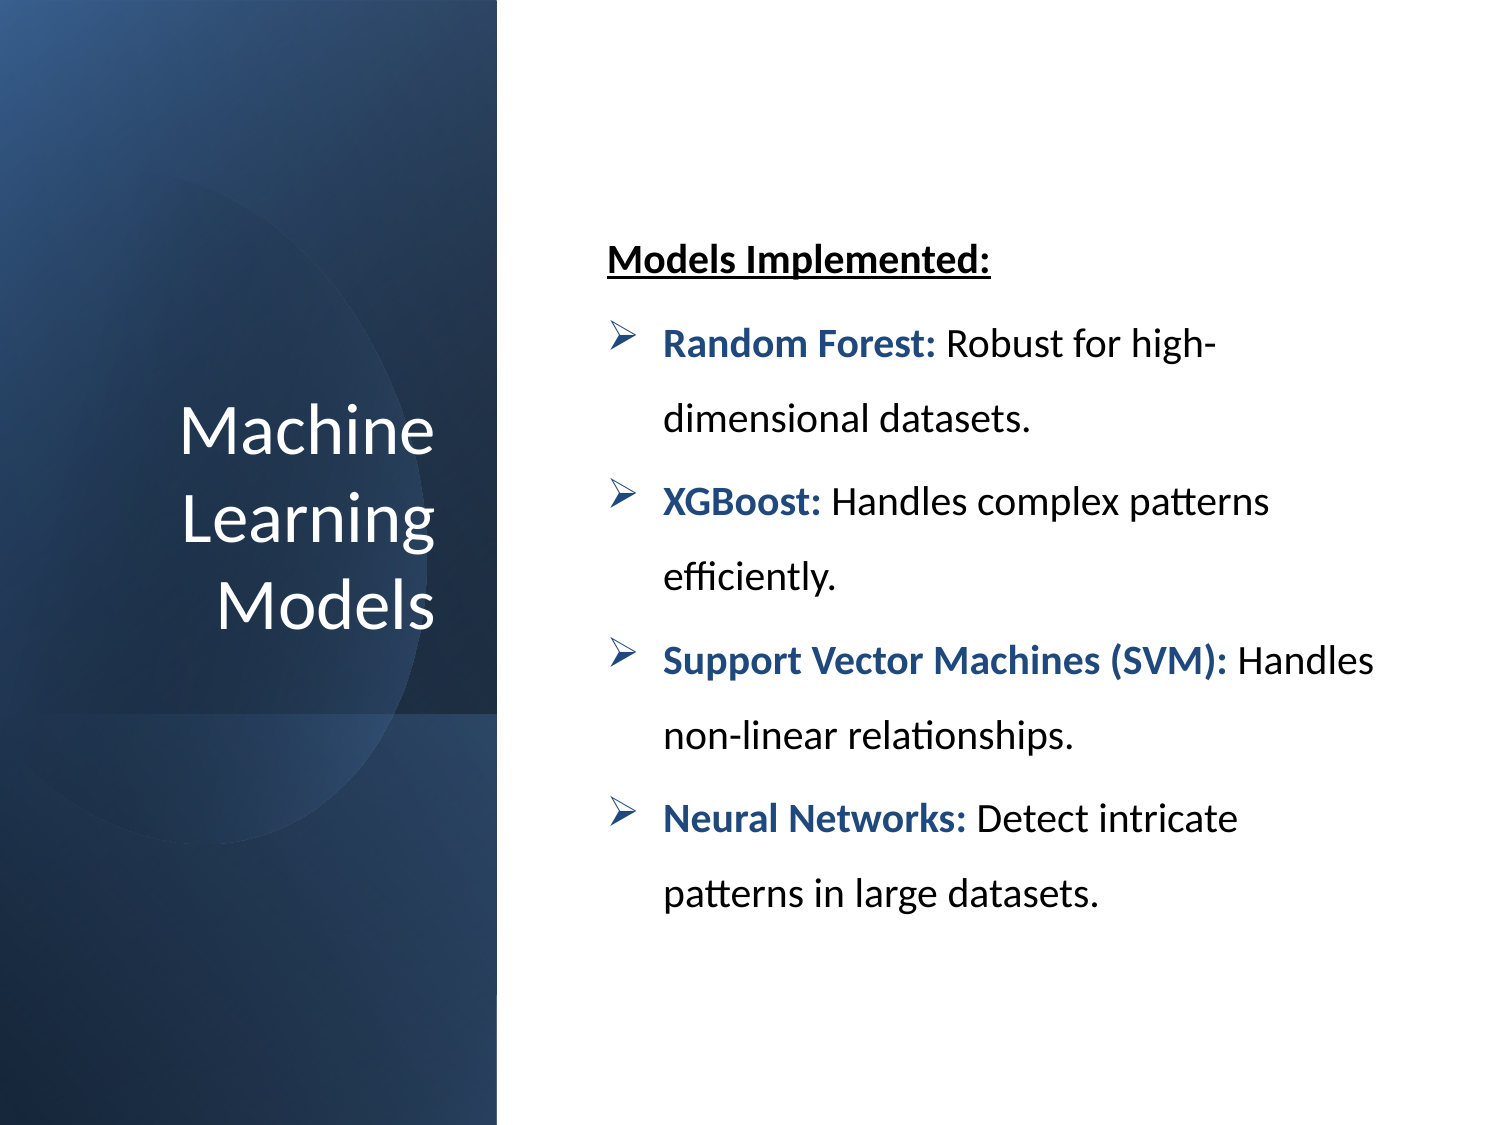

# Machine Learning Models
Models Implemented:
Random Forest: Robust for high-dimensional datasets.
XGBoost: Handles complex patterns efficiently.
Support Vector Machines (SVM): Handles non-linear relationships.
Neural Networks: Detect intricate patterns in large datasets.